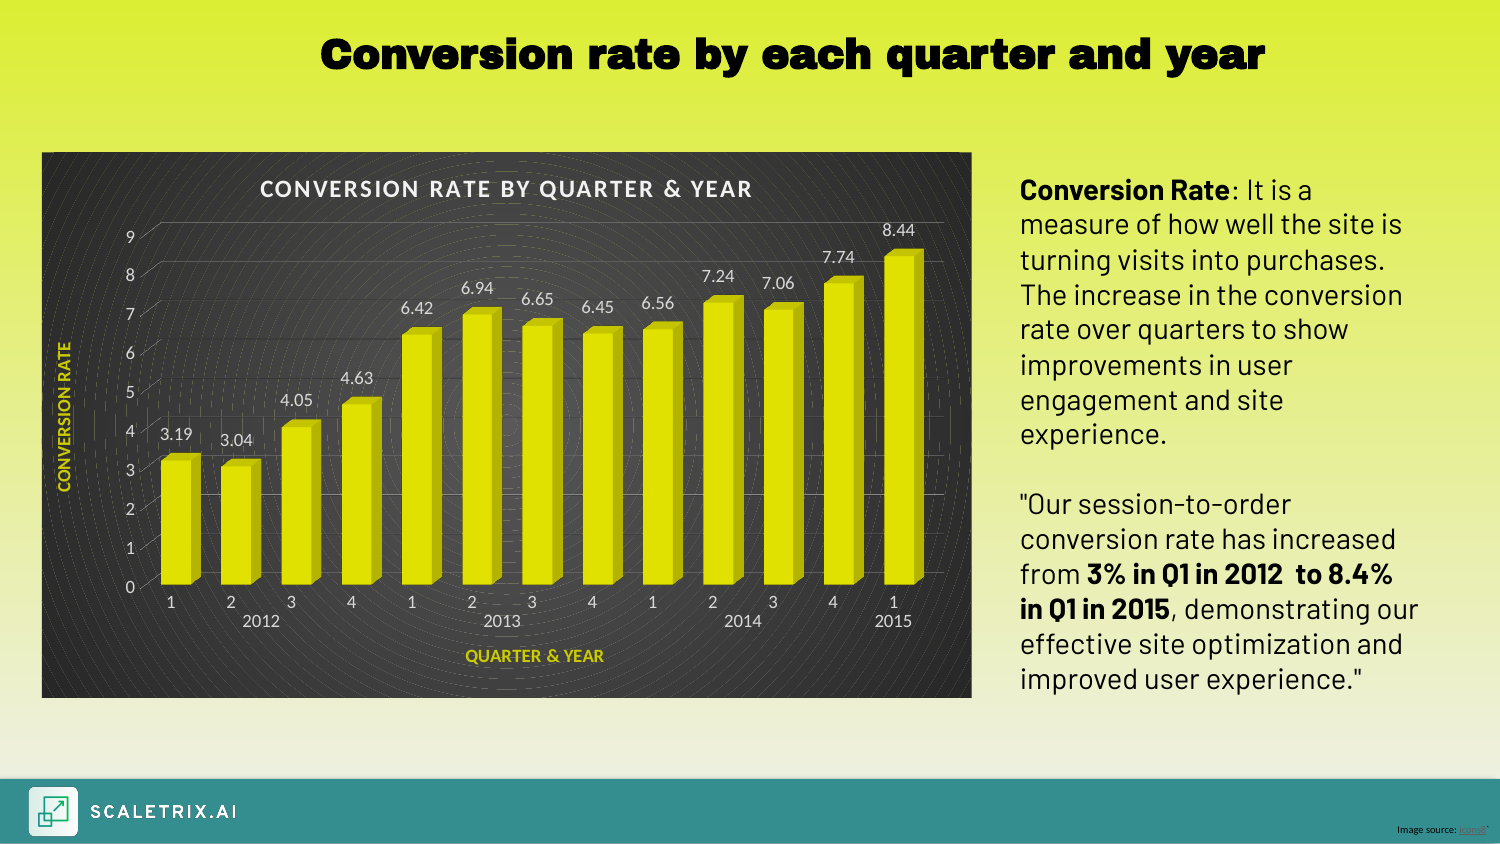

Conversion rate by each quarter and year

[unsupported chart]

Conversion Rate: It is a measure of how well the site is turning visits into purchases. The increase in the conversion rate over quarters to show improvements in user engagement and site experience.

"Our session-to-order conversion rate has increased from 3% in Q1 in 2012  to 8.4% in Q1 in 2015, demonstrating our effective site optimization and improved user experience."
Image source: icons8`